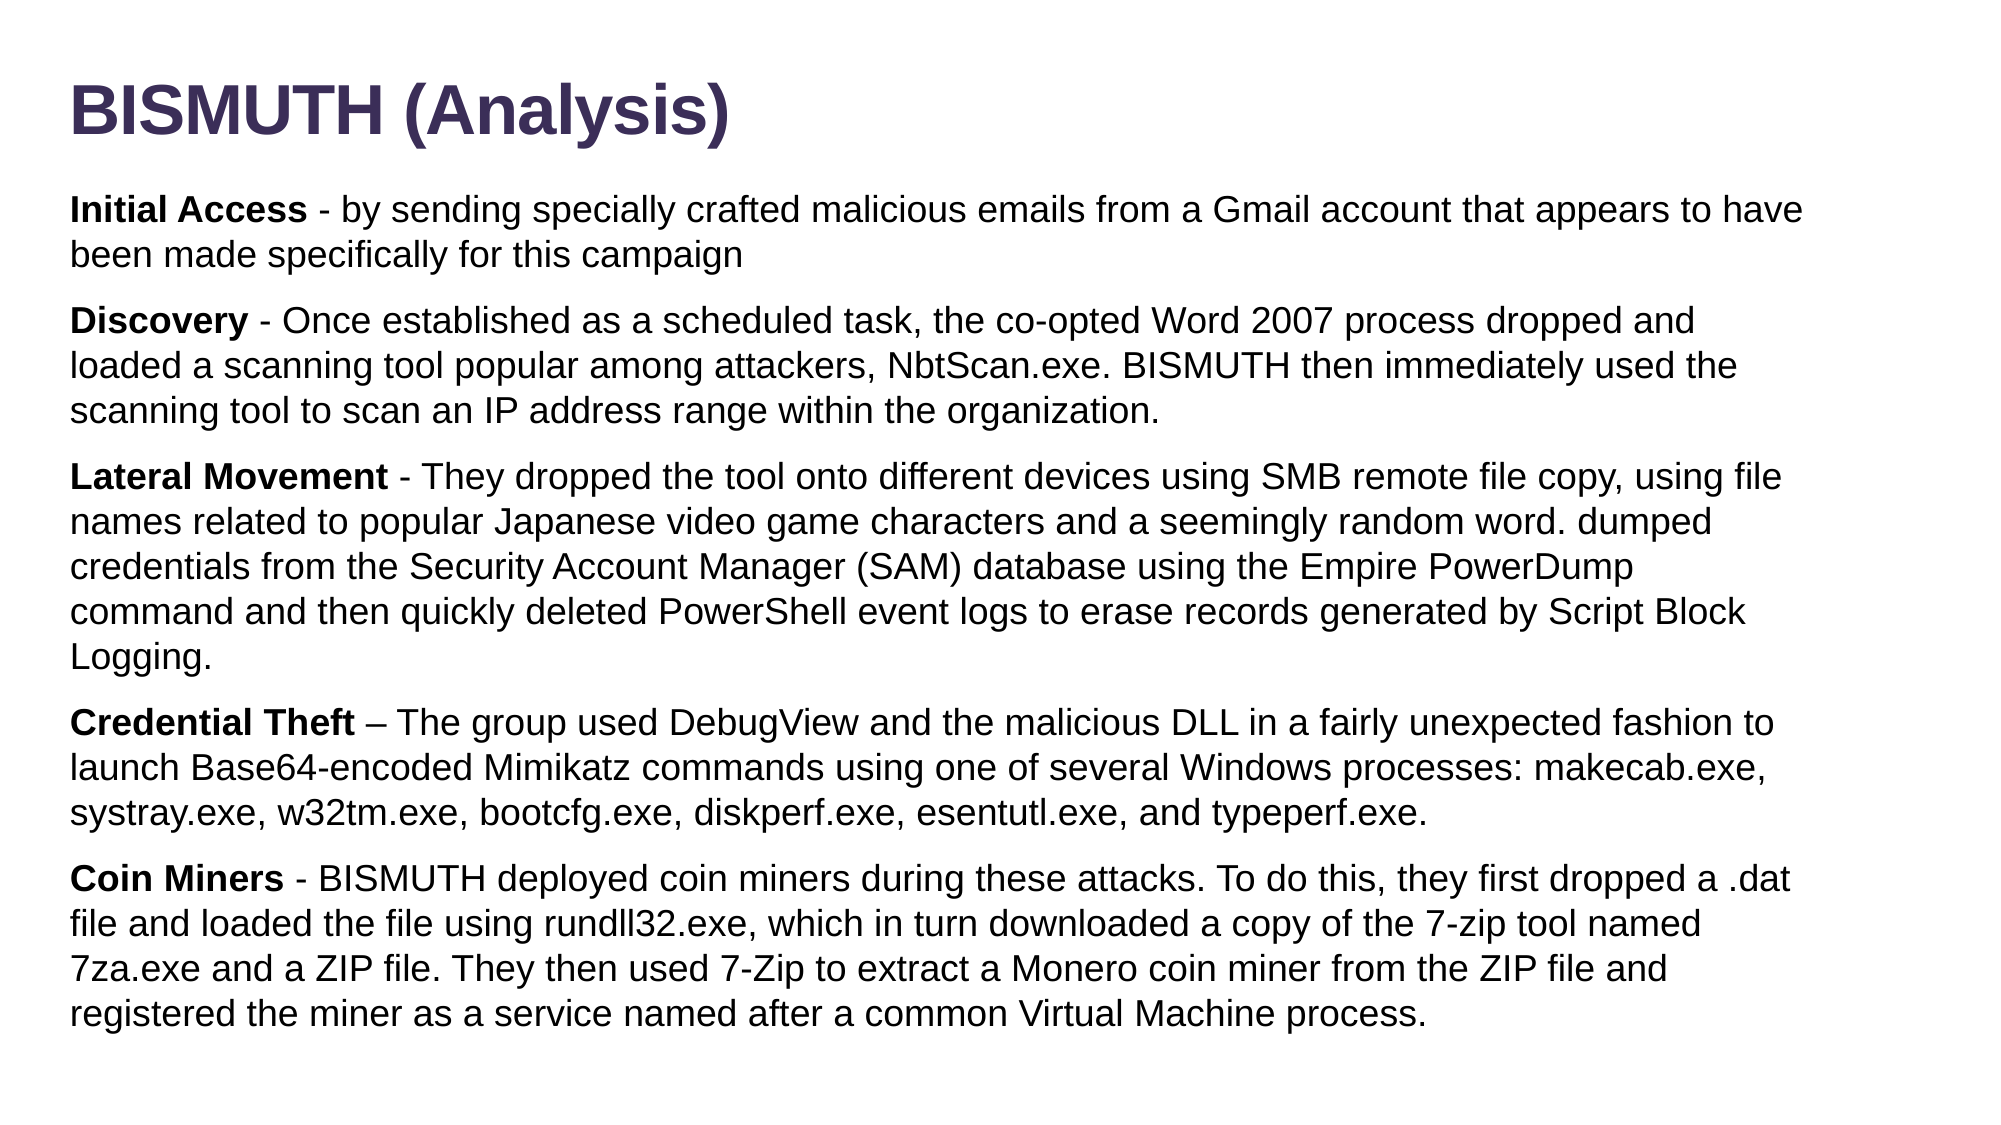

# BISMUTH (Analysis)
Initial Access - by sending specially crafted malicious emails from a Gmail account that appears to have been made specifically for this campaign
Discovery - Once established as a scheduled task, the co-opted Word 2007 process dropped and loaded a scanning tool popular among attackers, NbtScan.exe. BISMUTH then immediately used the scanning tool to scan an IP address range within the organization.
Lateral Movement - They dropped the tool onto different devices using SMB remote file copy, using file names related to popular Japanese video game characters and a seemingly random word. dumped credentials from the Security Account Manager (SAM) database using the Empire PowerDump command and then quickly deleted PowerShell event logs to erase records generated by Script Block Logging.
Credential Theft – The group used DebugView and the malicious DLL in a fairly unexpected fashion to launch Base64-encoded Mimikatz commands using one of several Windows processes: makecab.exe, systray.exe, w32tm.exe, bootcfg.exe, diskperf.exe, esentutl.exe, and typeperf.exe.
Coin Miners - BISMUTH deployed coin miners during these attacks. To do this, they first dropped a .dat file and loaded the file using rundll32.exe, which in turn downloaded a copy of the 7-zip tool named 7za.exe and a ZIP file. They then used 7-Zip to extract a Monero coin miner from the ZIP file and registered the miner as a service named after a common Virtual Machine process.